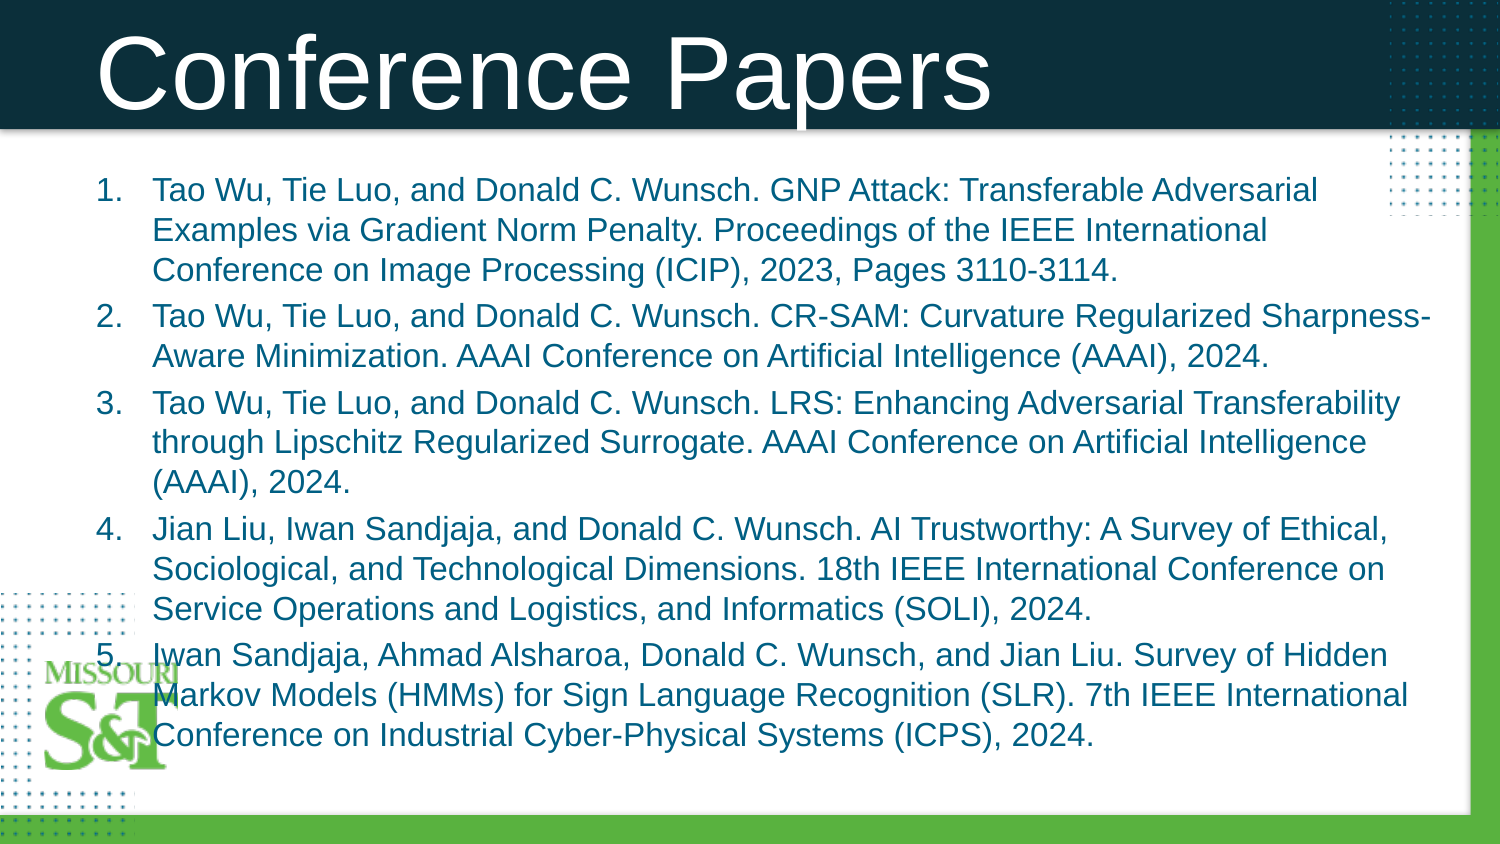

Conference Papers
Tao Wu, Tie Luo, and Donald C. Wunsch. GNP Attack: Transferable Adversarial Examples via Gradient Norm Penalty. Proceedings of the IEEE International Conference on Image Processing (ICIP), 2023, Pages 3110-3114.
Tao Wu, Tie Luo, and Donald C. Wunsch. CR-SAM: Curvature Regularized Sharpness-Aware Minimization. AAAI Conference on Artificial Intelligence (AAAI), 2024.
Tao Wu, Tie Luo, and Donald C. Wunsch. LRS: Enhancing Adversarial Transferability through Lipschitz Regularized Surrogate. AAAI Conference on Artificial Intelligence (AAAI), 2024.
Jian Liu, Iwan Sandjaja, and Donald C. Wunsch. AI Trustworthy: A Survey of Ethical, Sociological, and Technological Dimensions. 18th IEEE International Conference on Service Operations and Logistics, and Informatics (SOLI), 2024.
Iwan Sandjaja, Ahmad Alsharoa, Donald C. Wunsch, and Jian Liu. Survey of Hidden Markov Models (HMMs) for Sign Language Recognition (SLR). 7th IEEE International Conference on Industrial Cyber-Physical Systems (ICPS), 2024.